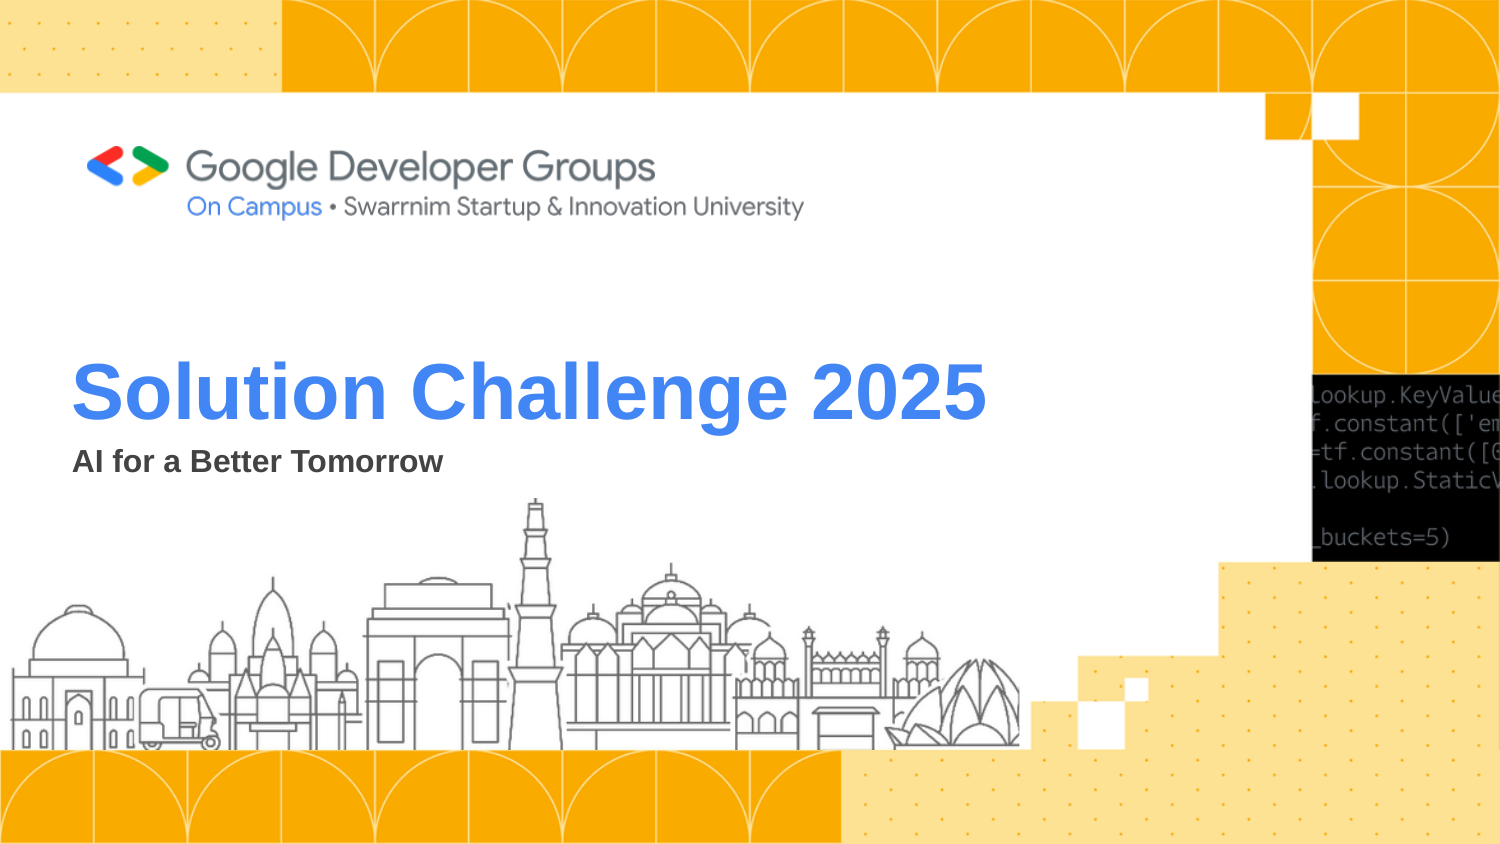

Solution Challenge 2025
AI for a Better Tomorrow